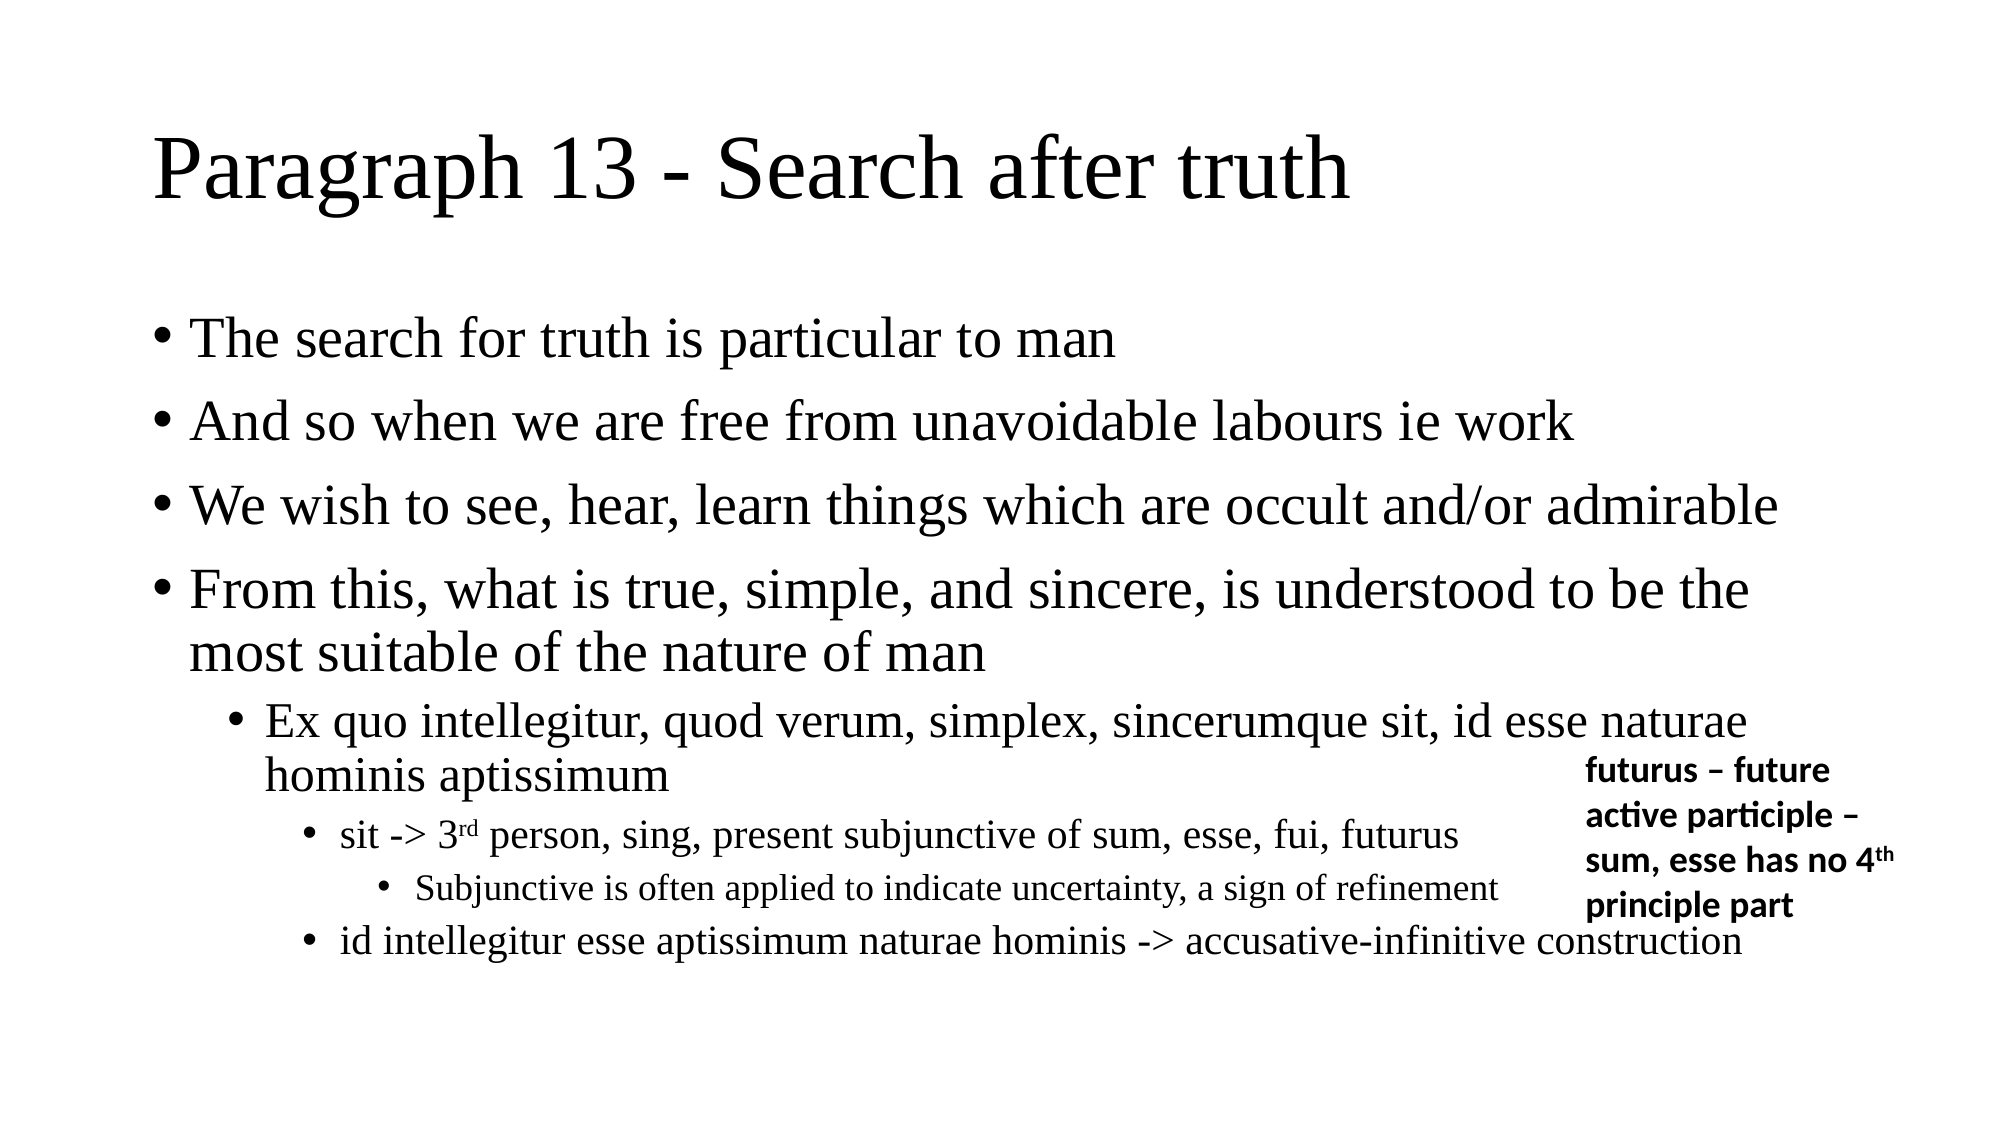

# Paragraph 13 - Search after truth
The search for truth is particular to man
And so when we are free from unavoidable labours ie work
We wish to see, hear, learn things which are occult and/or admirable
From this, what is true, simple, and sincere, is understood to be the most suitable of the nature of man
Ex quo intellegitur, quod verum, simplex, sincerumque sit, id esse naturae hominis aptissimum
sit -> 3rd person, sing, present subjunctive of sum, esse, fui, futurus
Subjunctive is often applied to indicate uncertainty, a sign of refinement
id intellegitur esse aptissimum naturae hominis -> accusative-infinitive construction

futurus – future active participle – sum, esse has no 4th principle part